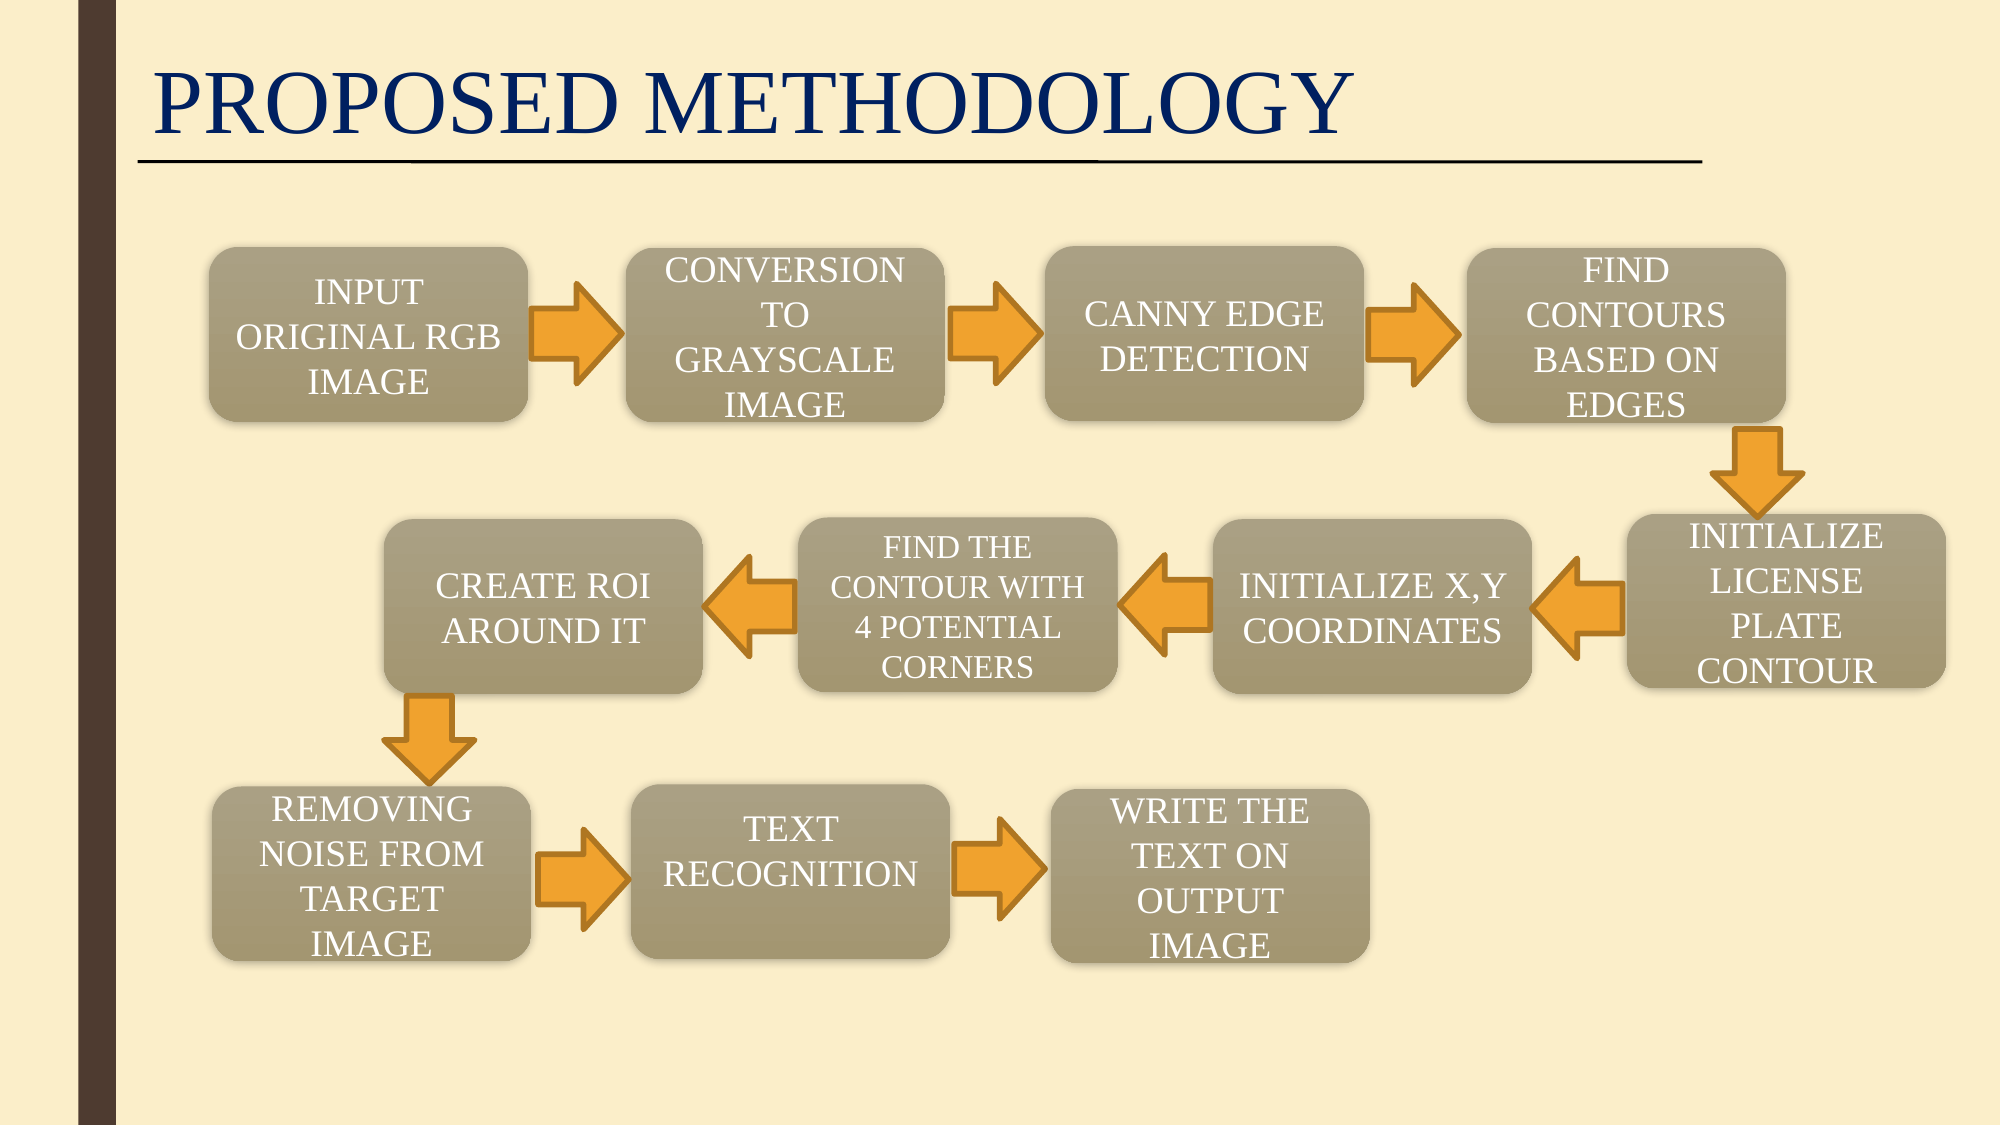

# PROPOSED METHODOLOGY
CANNY EDGE DETECTION
INPUT ORIGINAL RGB IMAGE
CONVERSION TO GRAYSCALE IMAGE
FIND CONTOURS BASED ON EDGES

INITIALIZE LICENSE PLATE CONTOUR
FIND THE CONTOUR WITH 4 POTENTIAL CORNERS
CREATE ROI AROUND IT
INITIALIZE X,Y COORDINATES

TEXT RECOGNITION

REMOVING NOISE FROM TARGET IMAGE
WRITE THE TEXT ON OUTPUT IMAGE